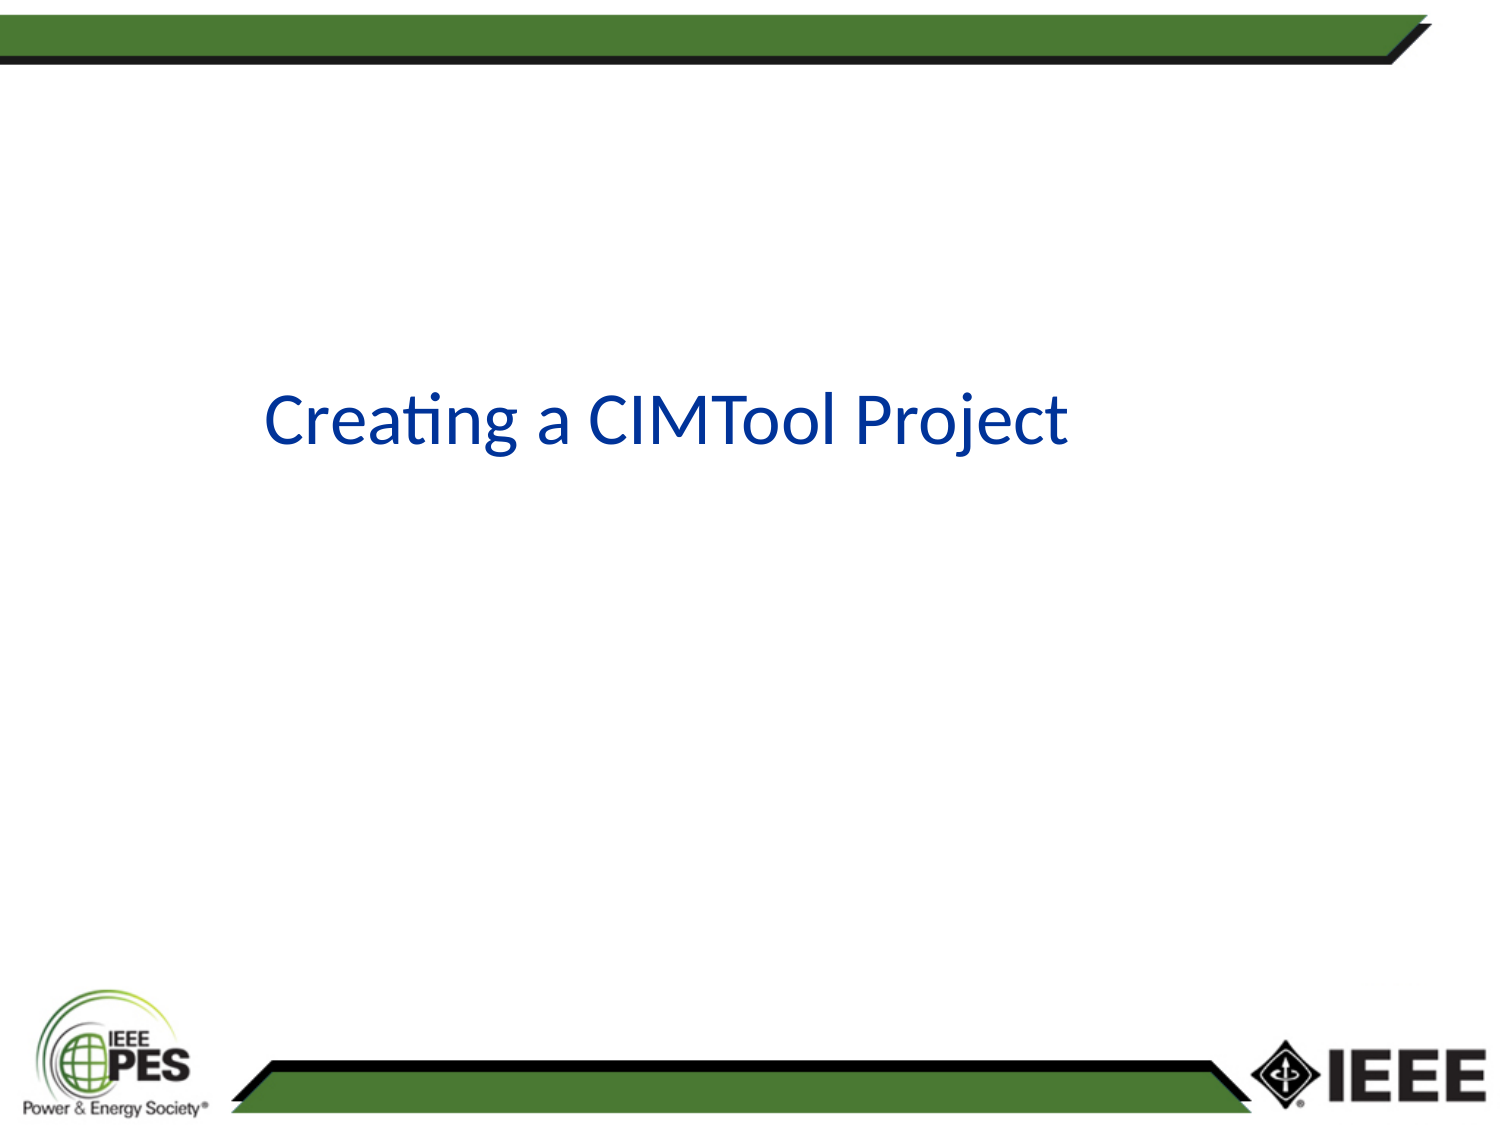

Creating a CIMTool Project
Creating a CIMTool Project